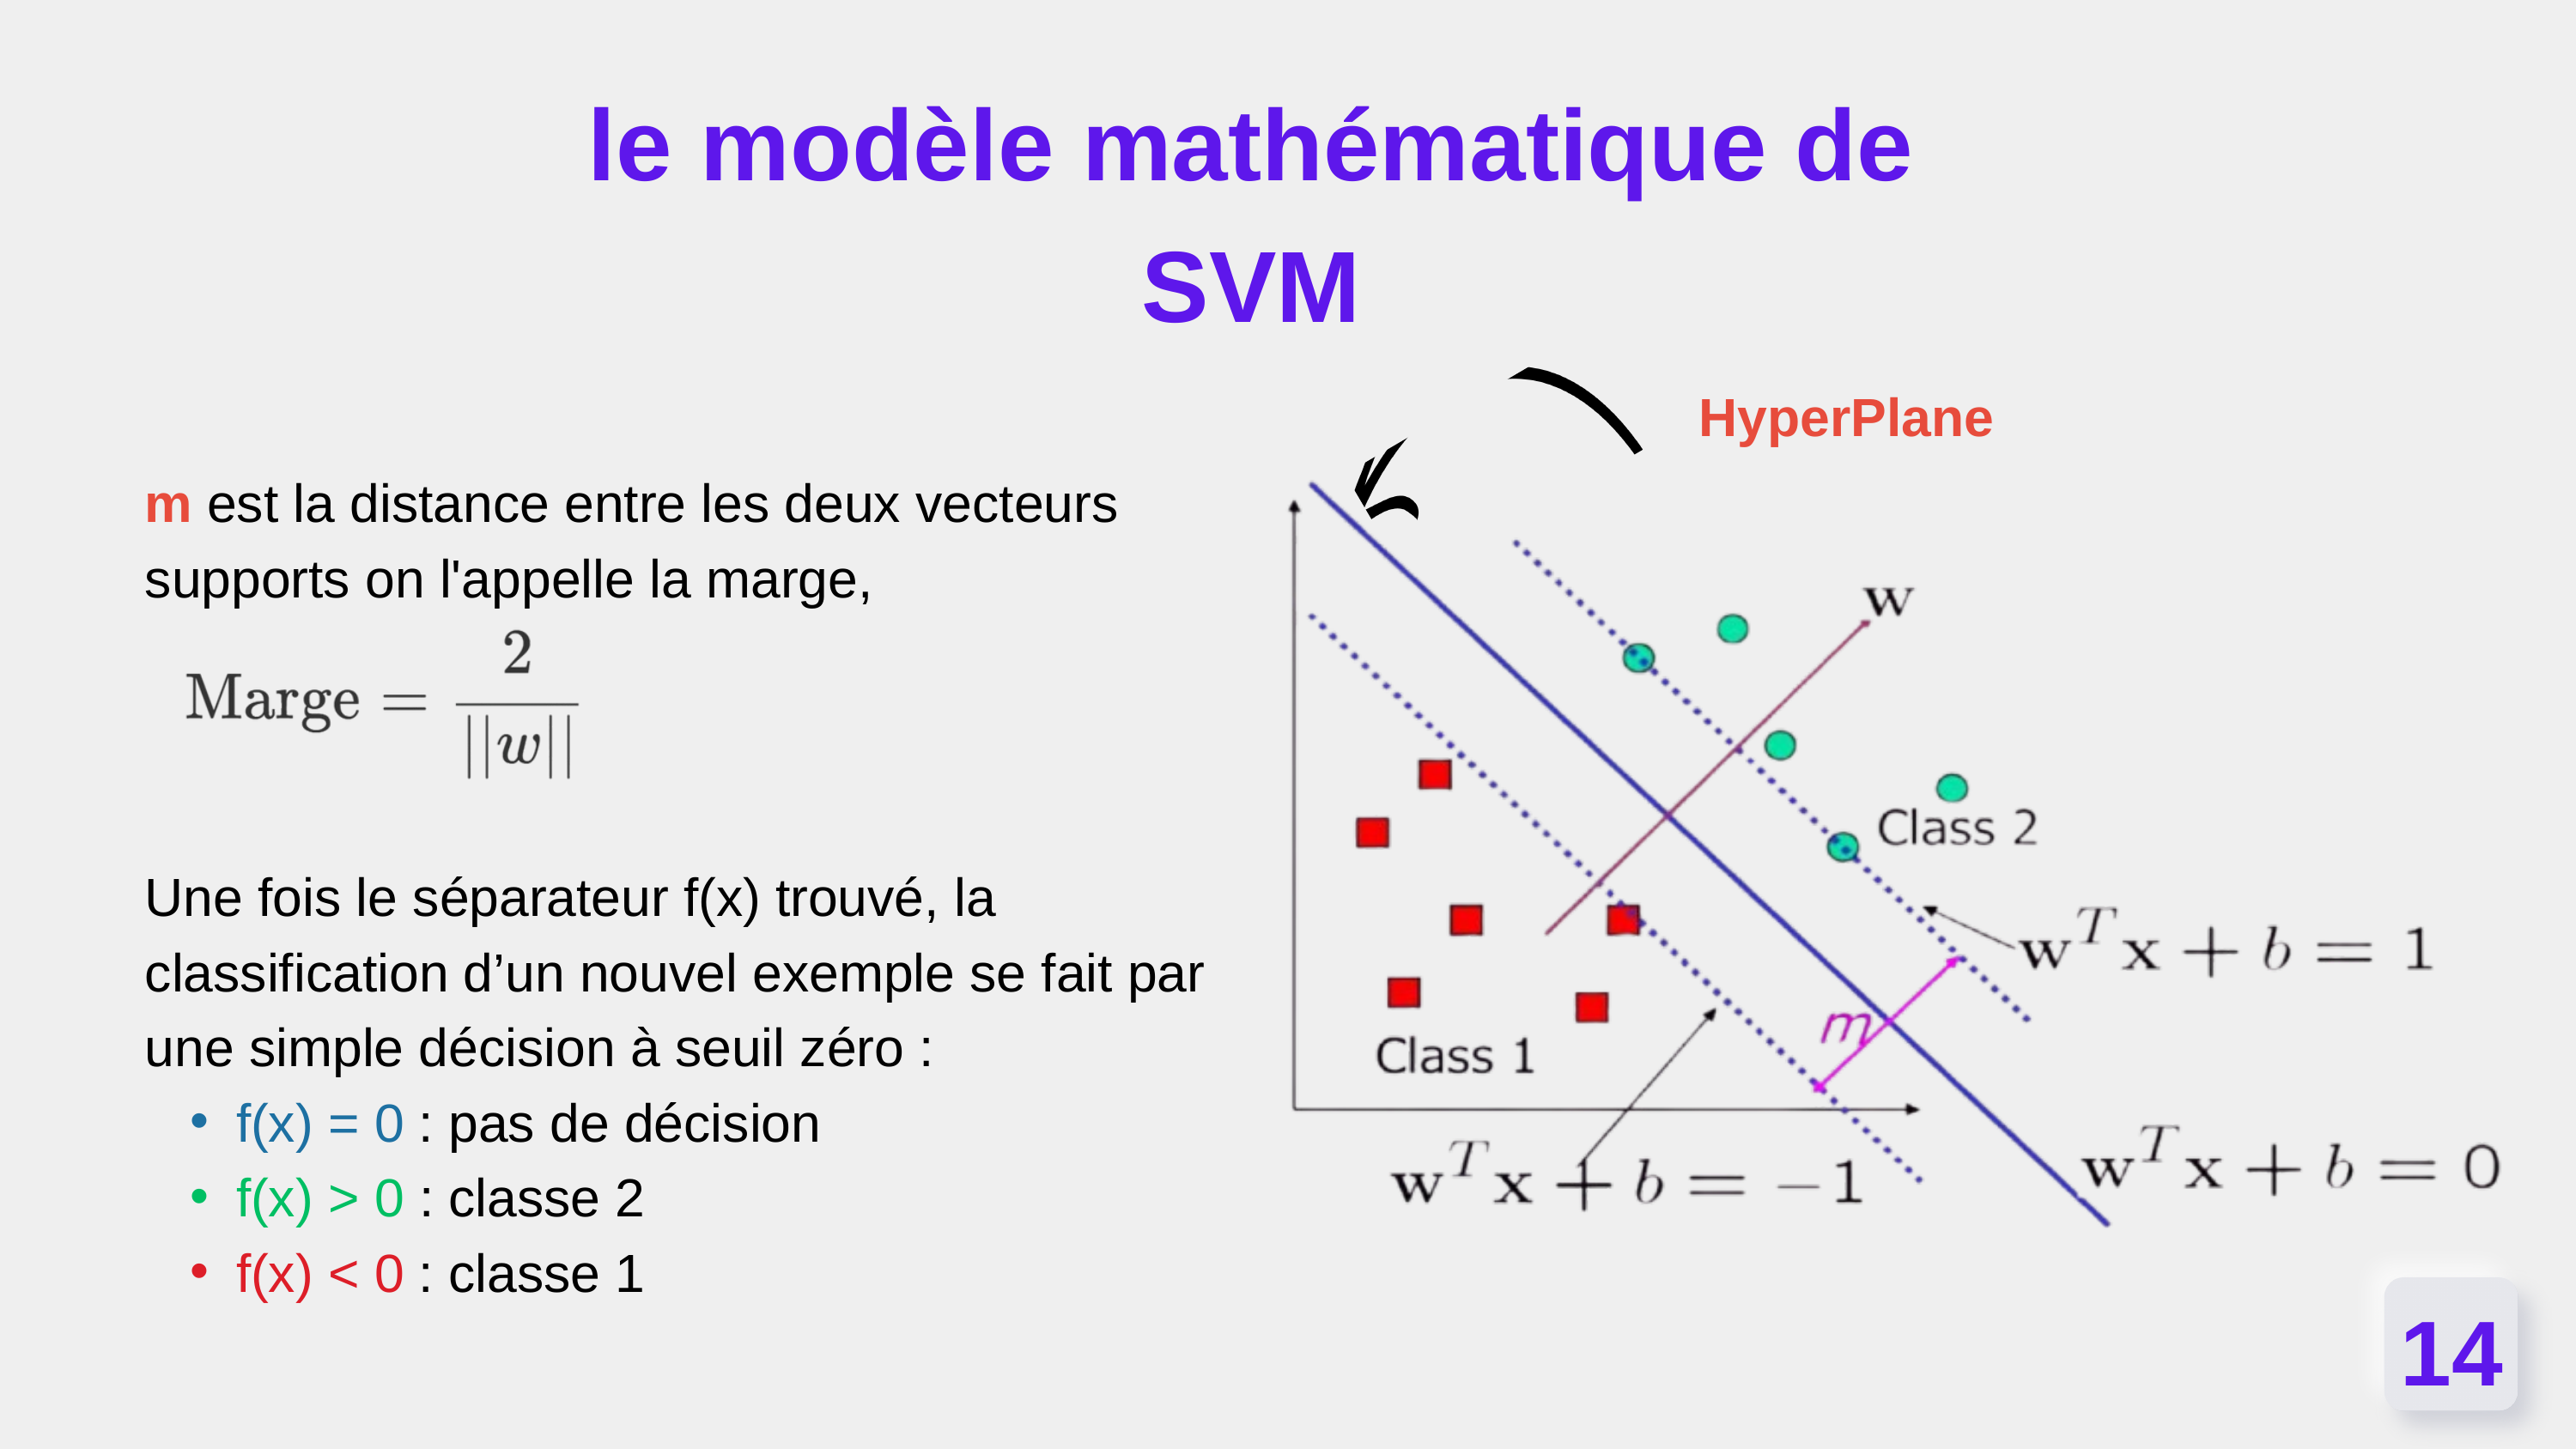

le modèle mathématique de SVM
HyperPlane

m est la distance entre les deux vecteurs supports on l'appelle la marge,

Une fois le séparateur f(x) trouvé, la classification d’un nouvel exemple se fait par une simple décision à seuil zéro :
f(x) = 0 : pas de décision
f(x) > 0 : classe 2
f(x) < 0 : classe 1

14